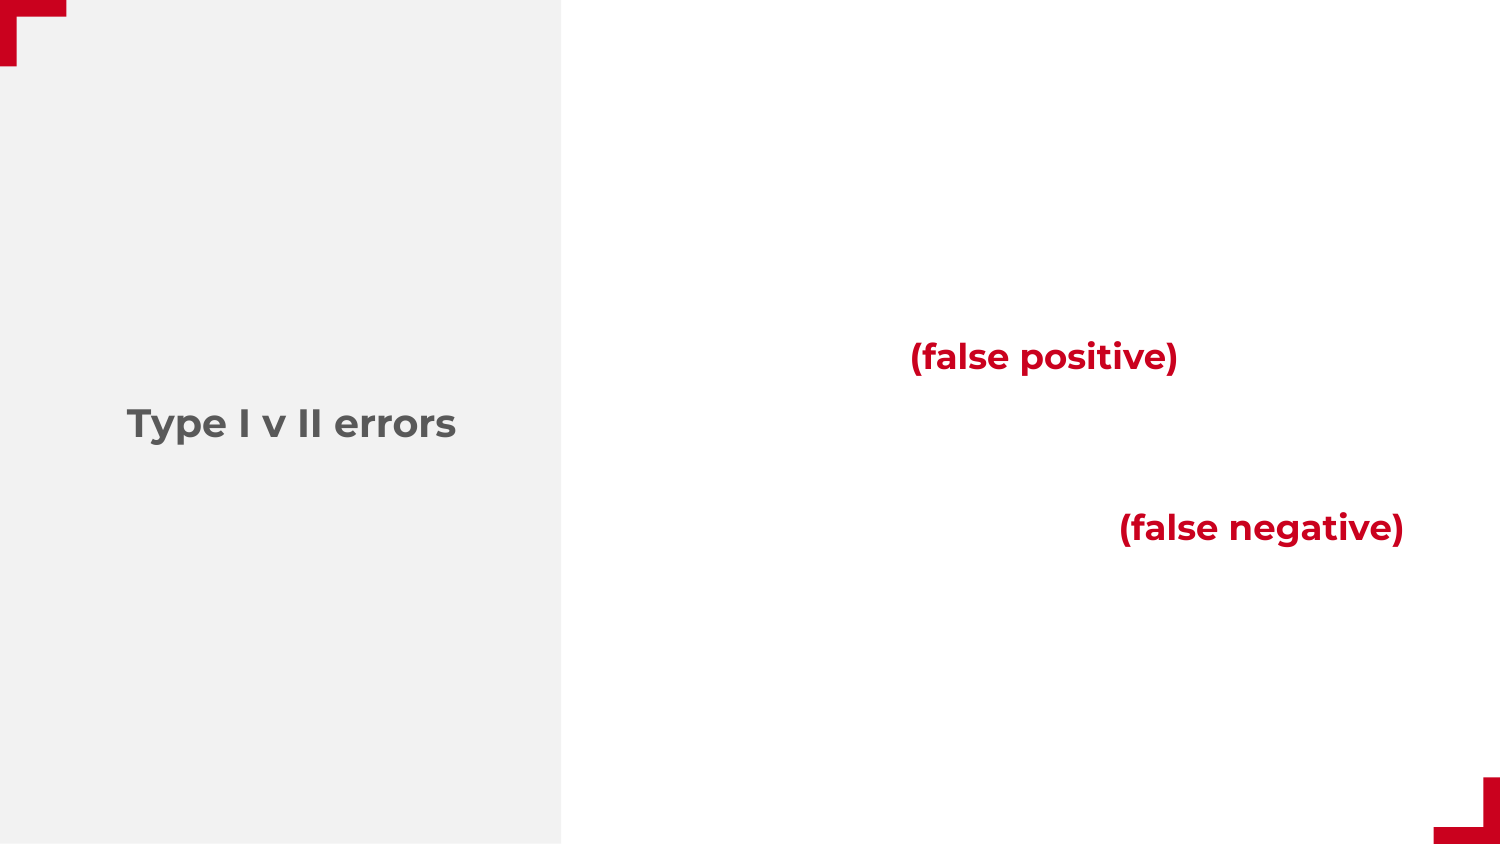

Type I error: Rejecting the null hypothesis when it is true (false positive)

Type II error: Failing to reject the null hypothesis when it is false (false negative)

Type I v II errors